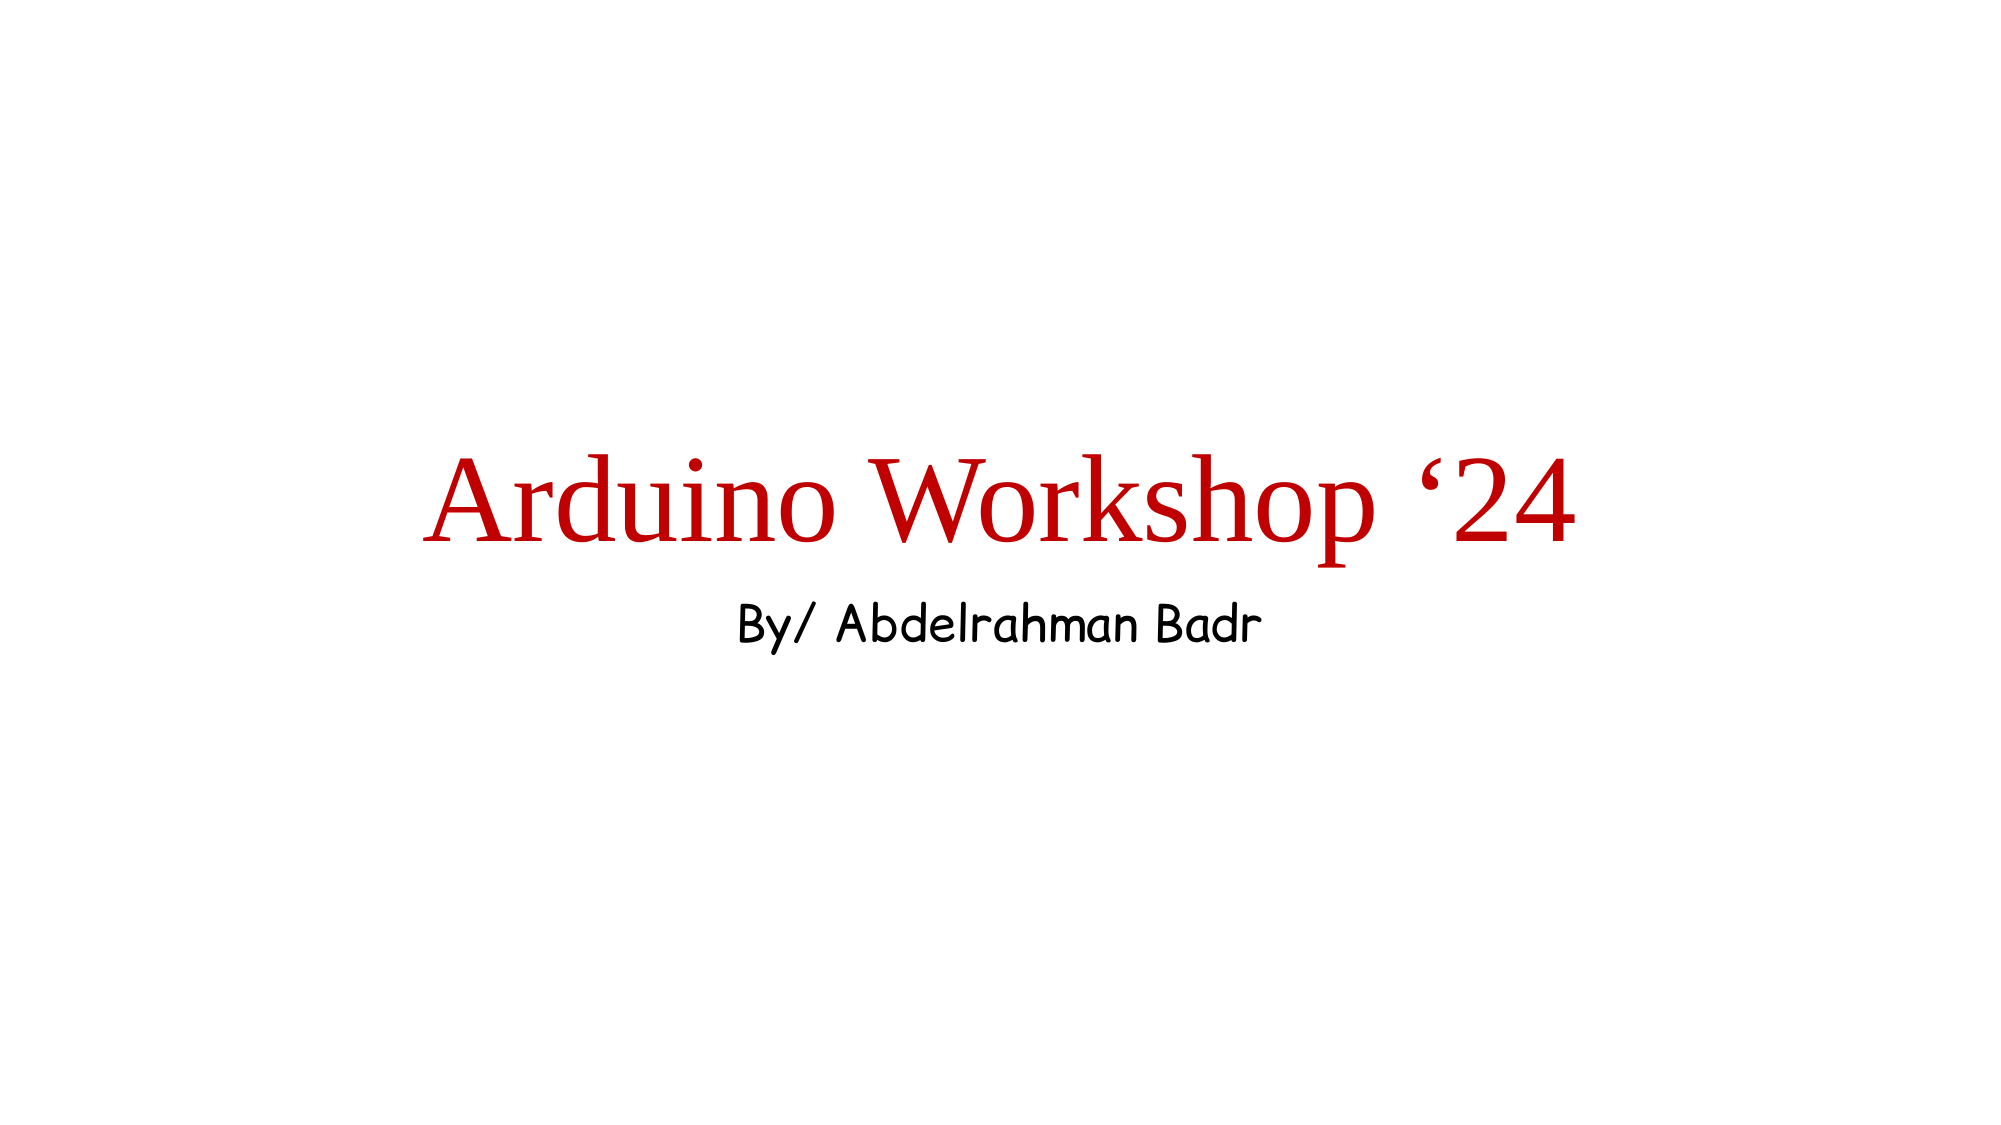

# Arduino Workshop ‘24
By/ Abdelrahman Badr